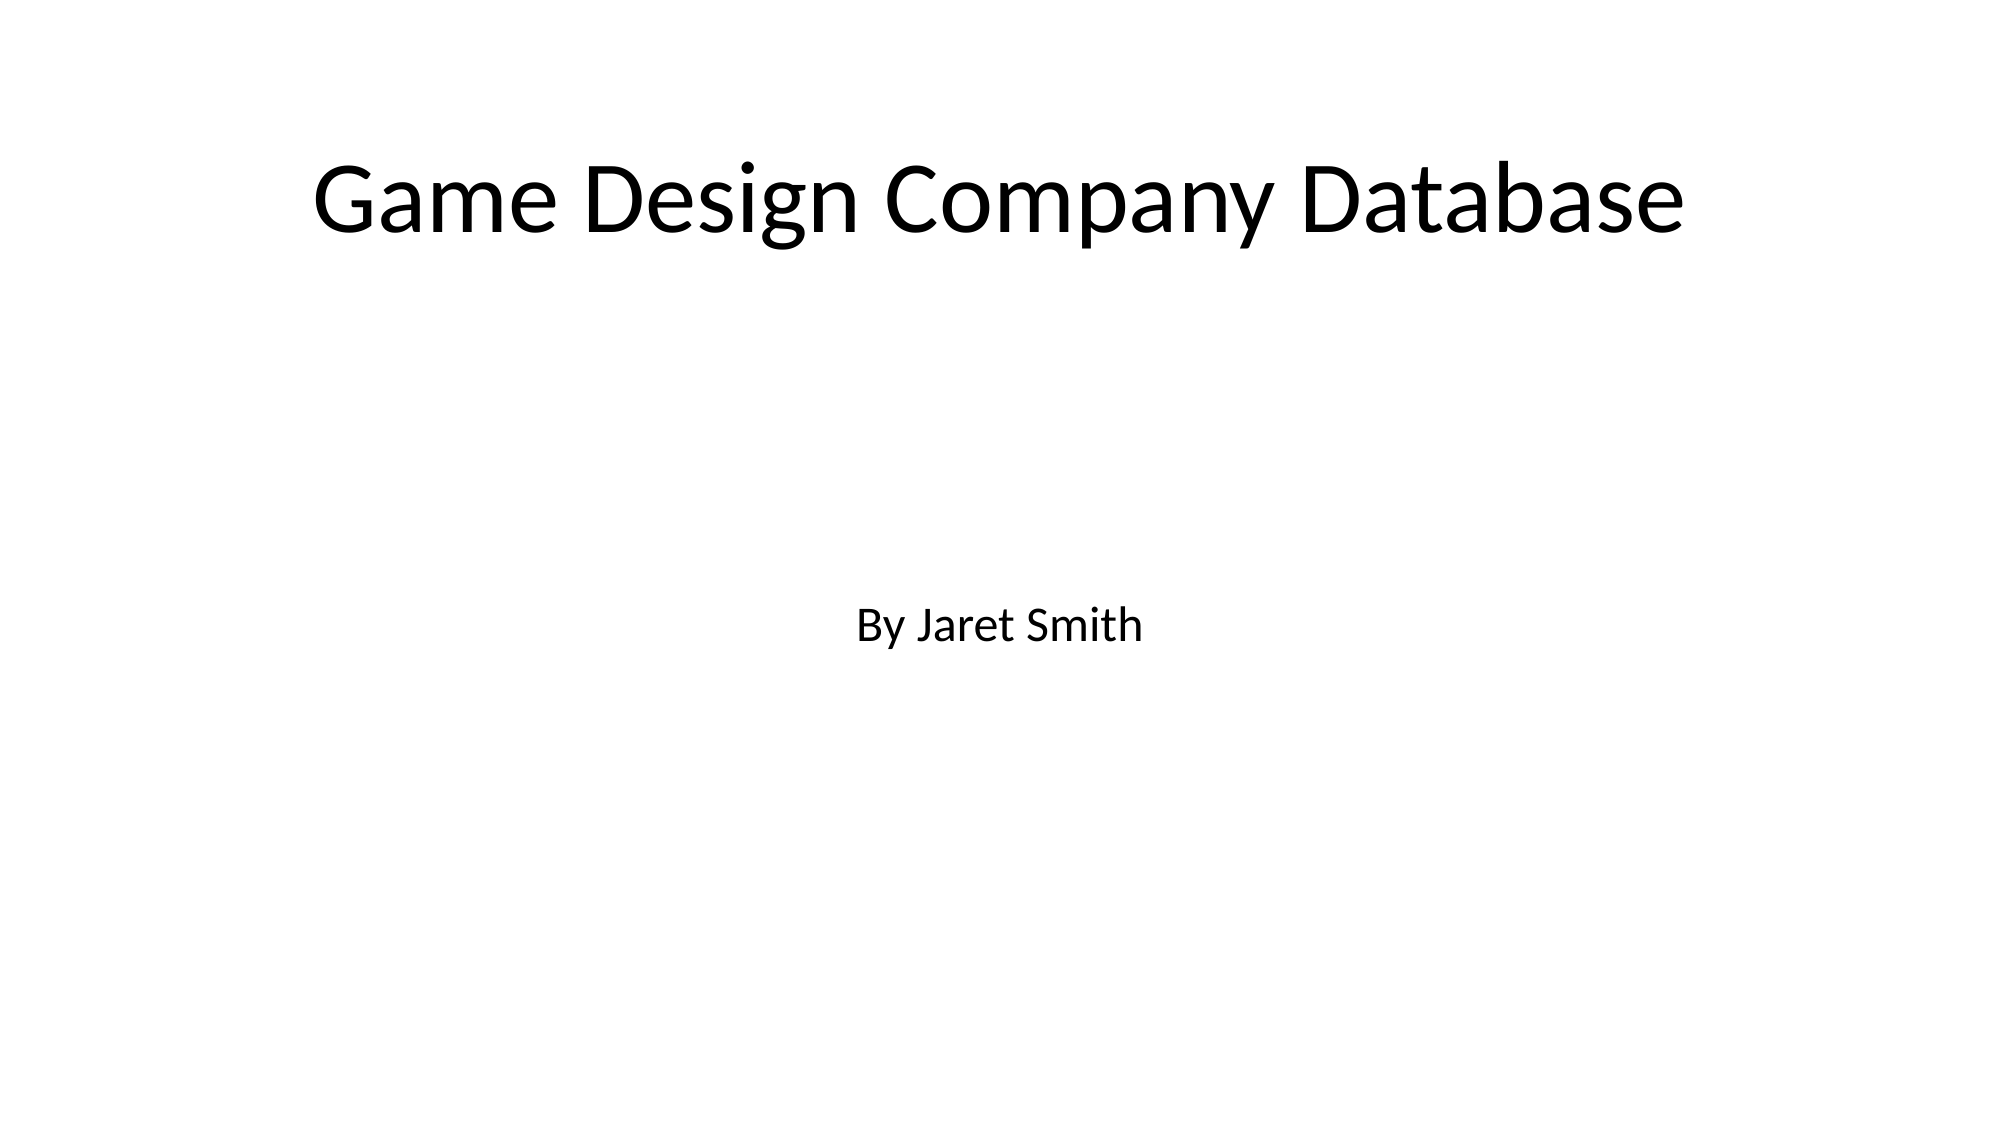

# Game Design Company Database
By Jaret Smith